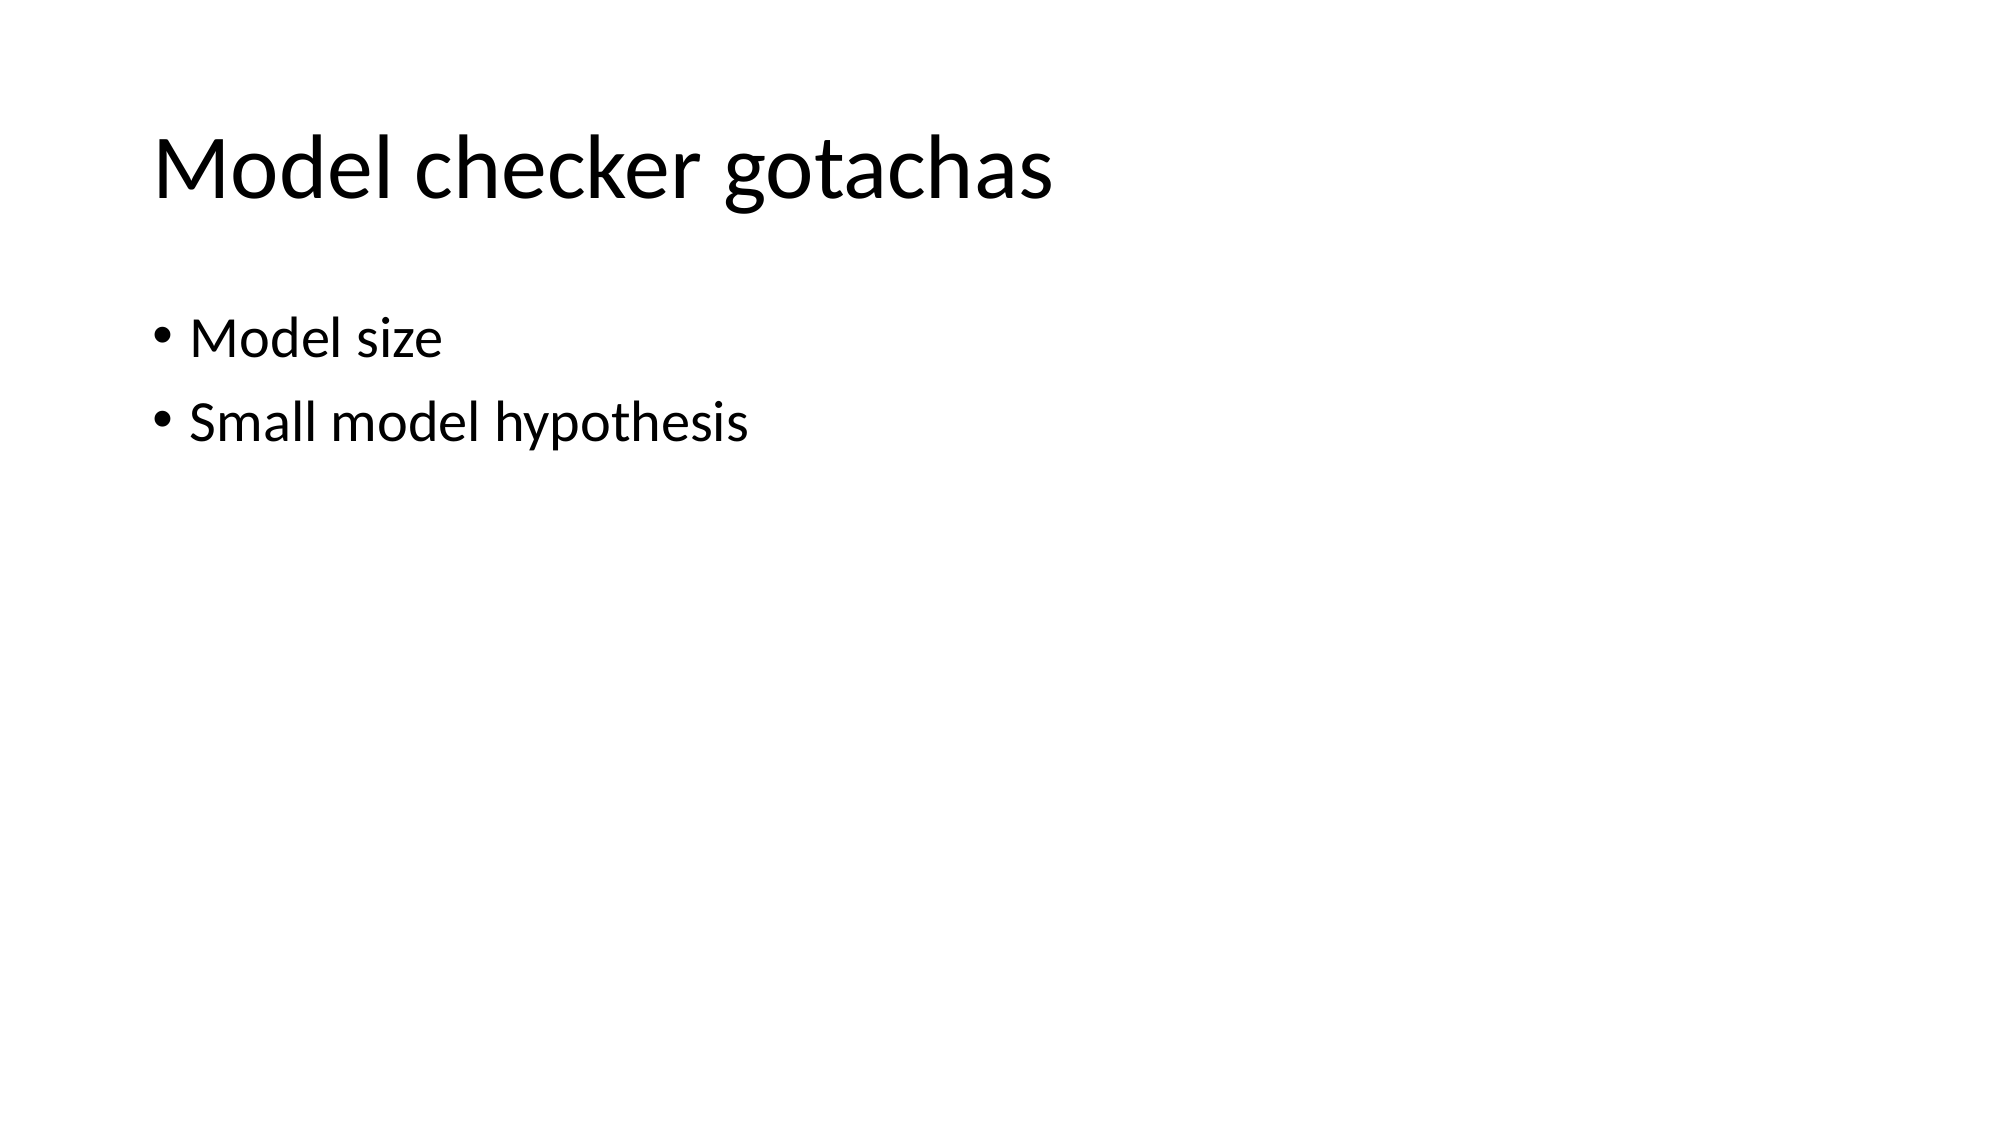

# Model checker gotachas
Model size
Small model hypothesis